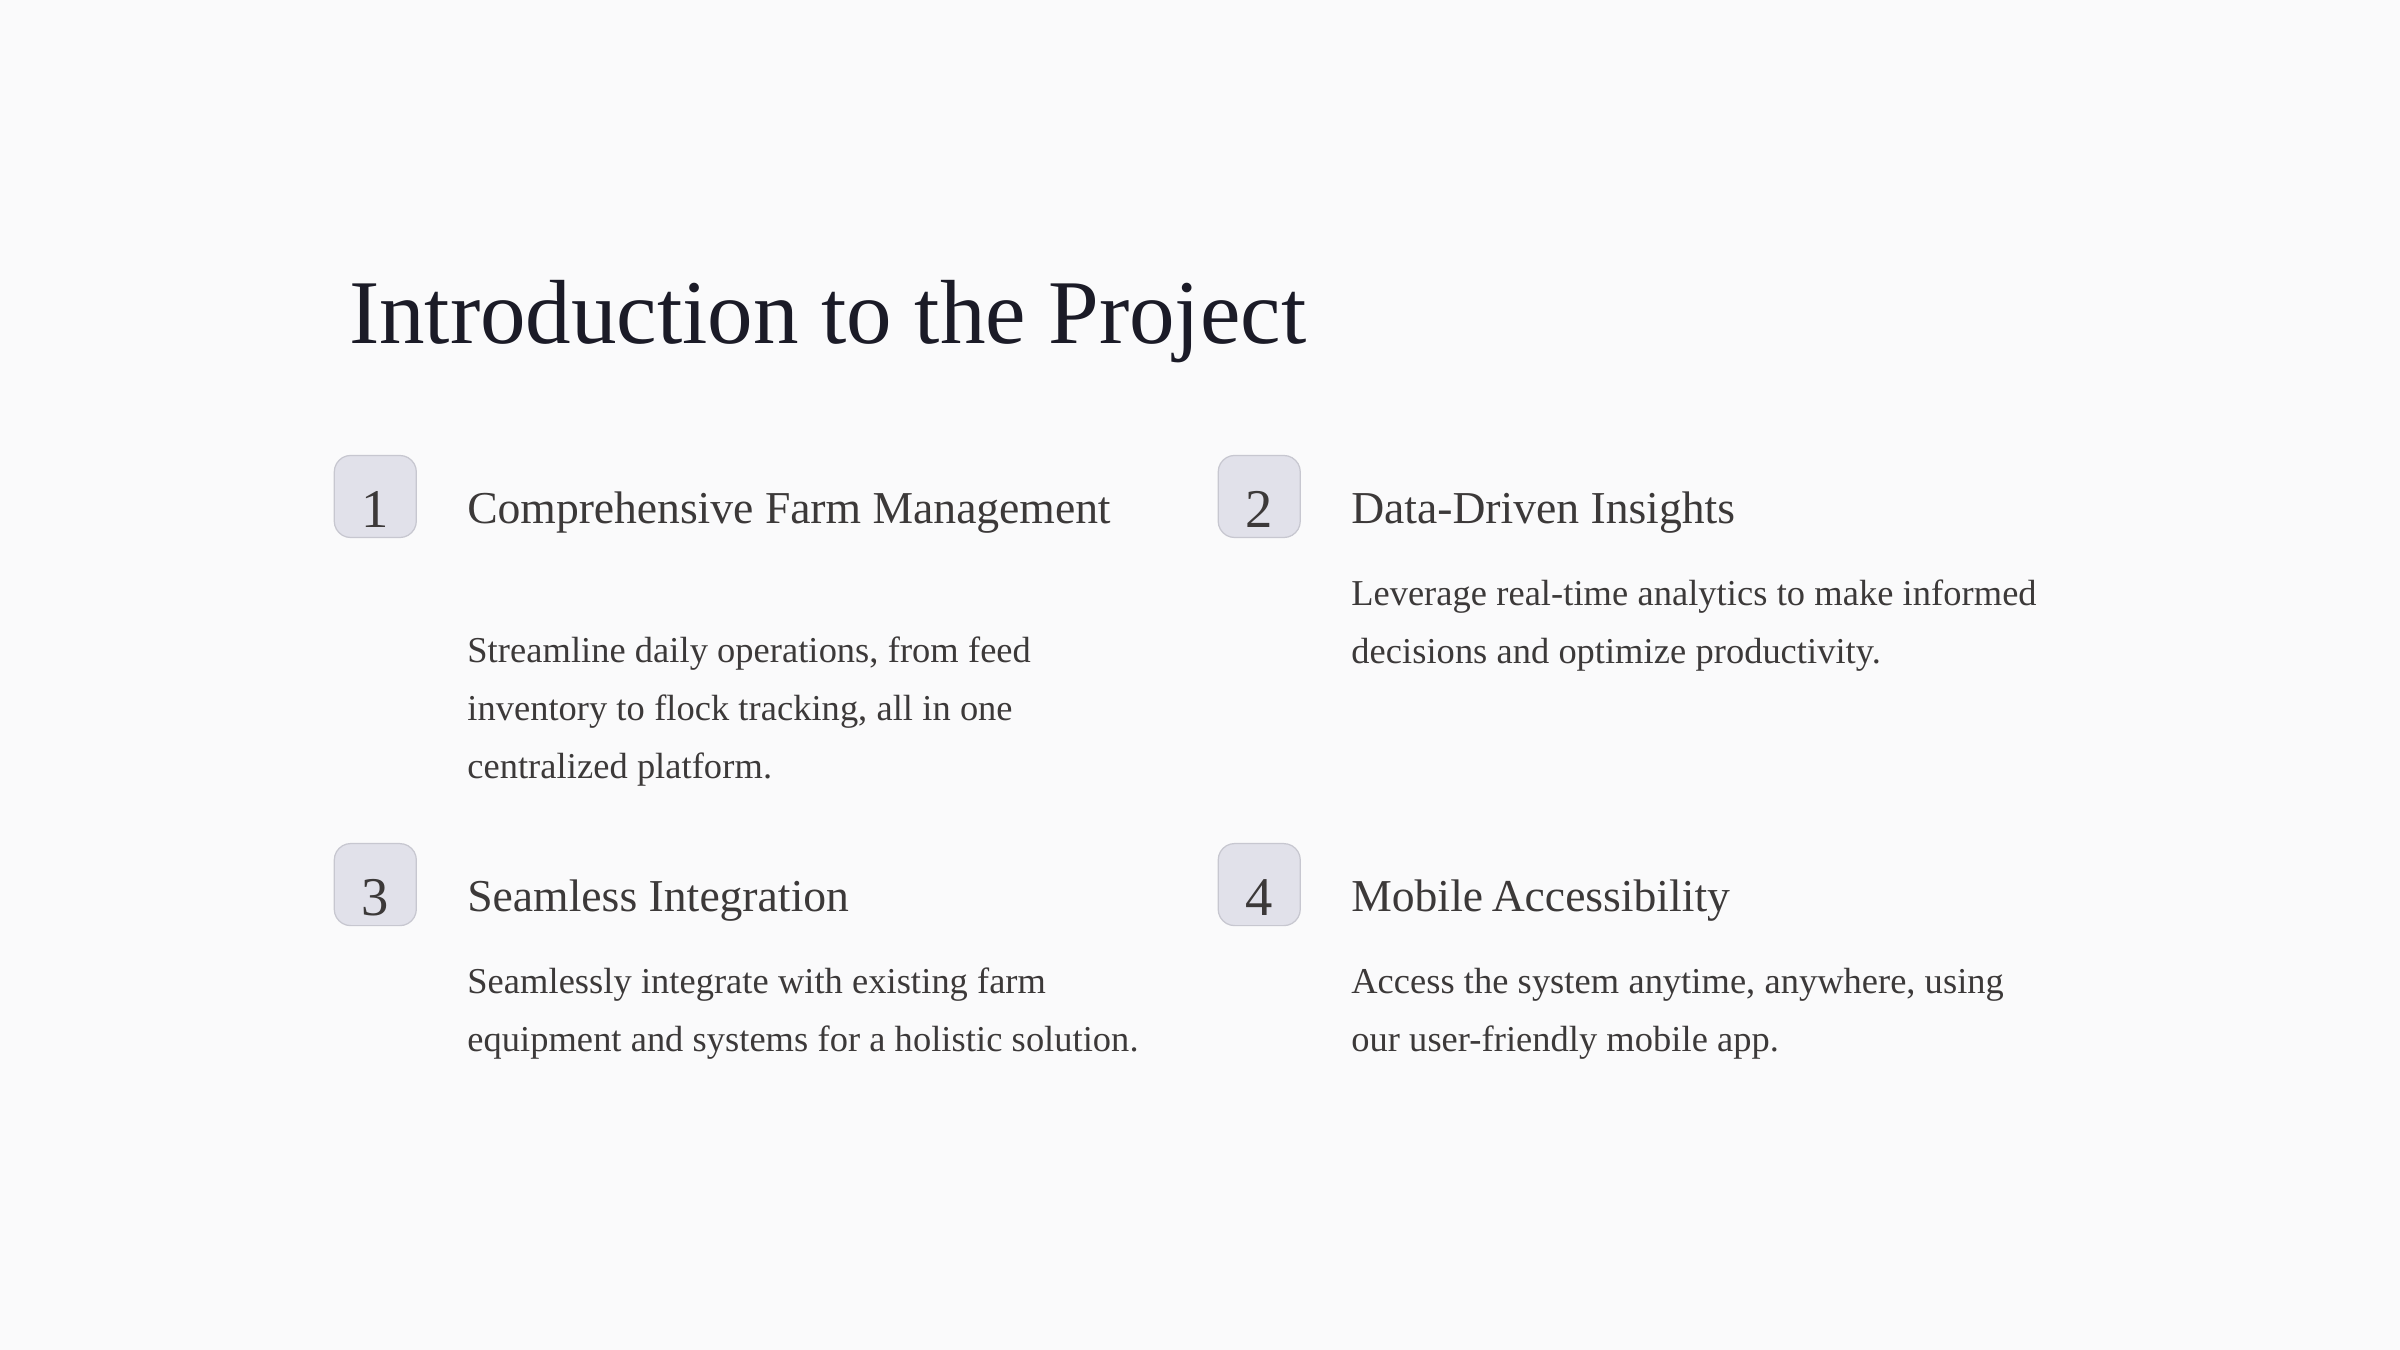

Introduction to the Project

1
2
Comprehensive Farm Management
Data-Driven Insights
Leverage real-time analytics to make informed decisions and optimize productivity.
Streamline daily operations, from feed inventory to flock tracking, all in one centralized platform.

3
4
Seamless Integration
Mobile Accessibility
Seamlessly integrate with existing farm equipment and systems for a holistic solution.
Access the system anytime, anywhere, using our user-friendly mobile app.